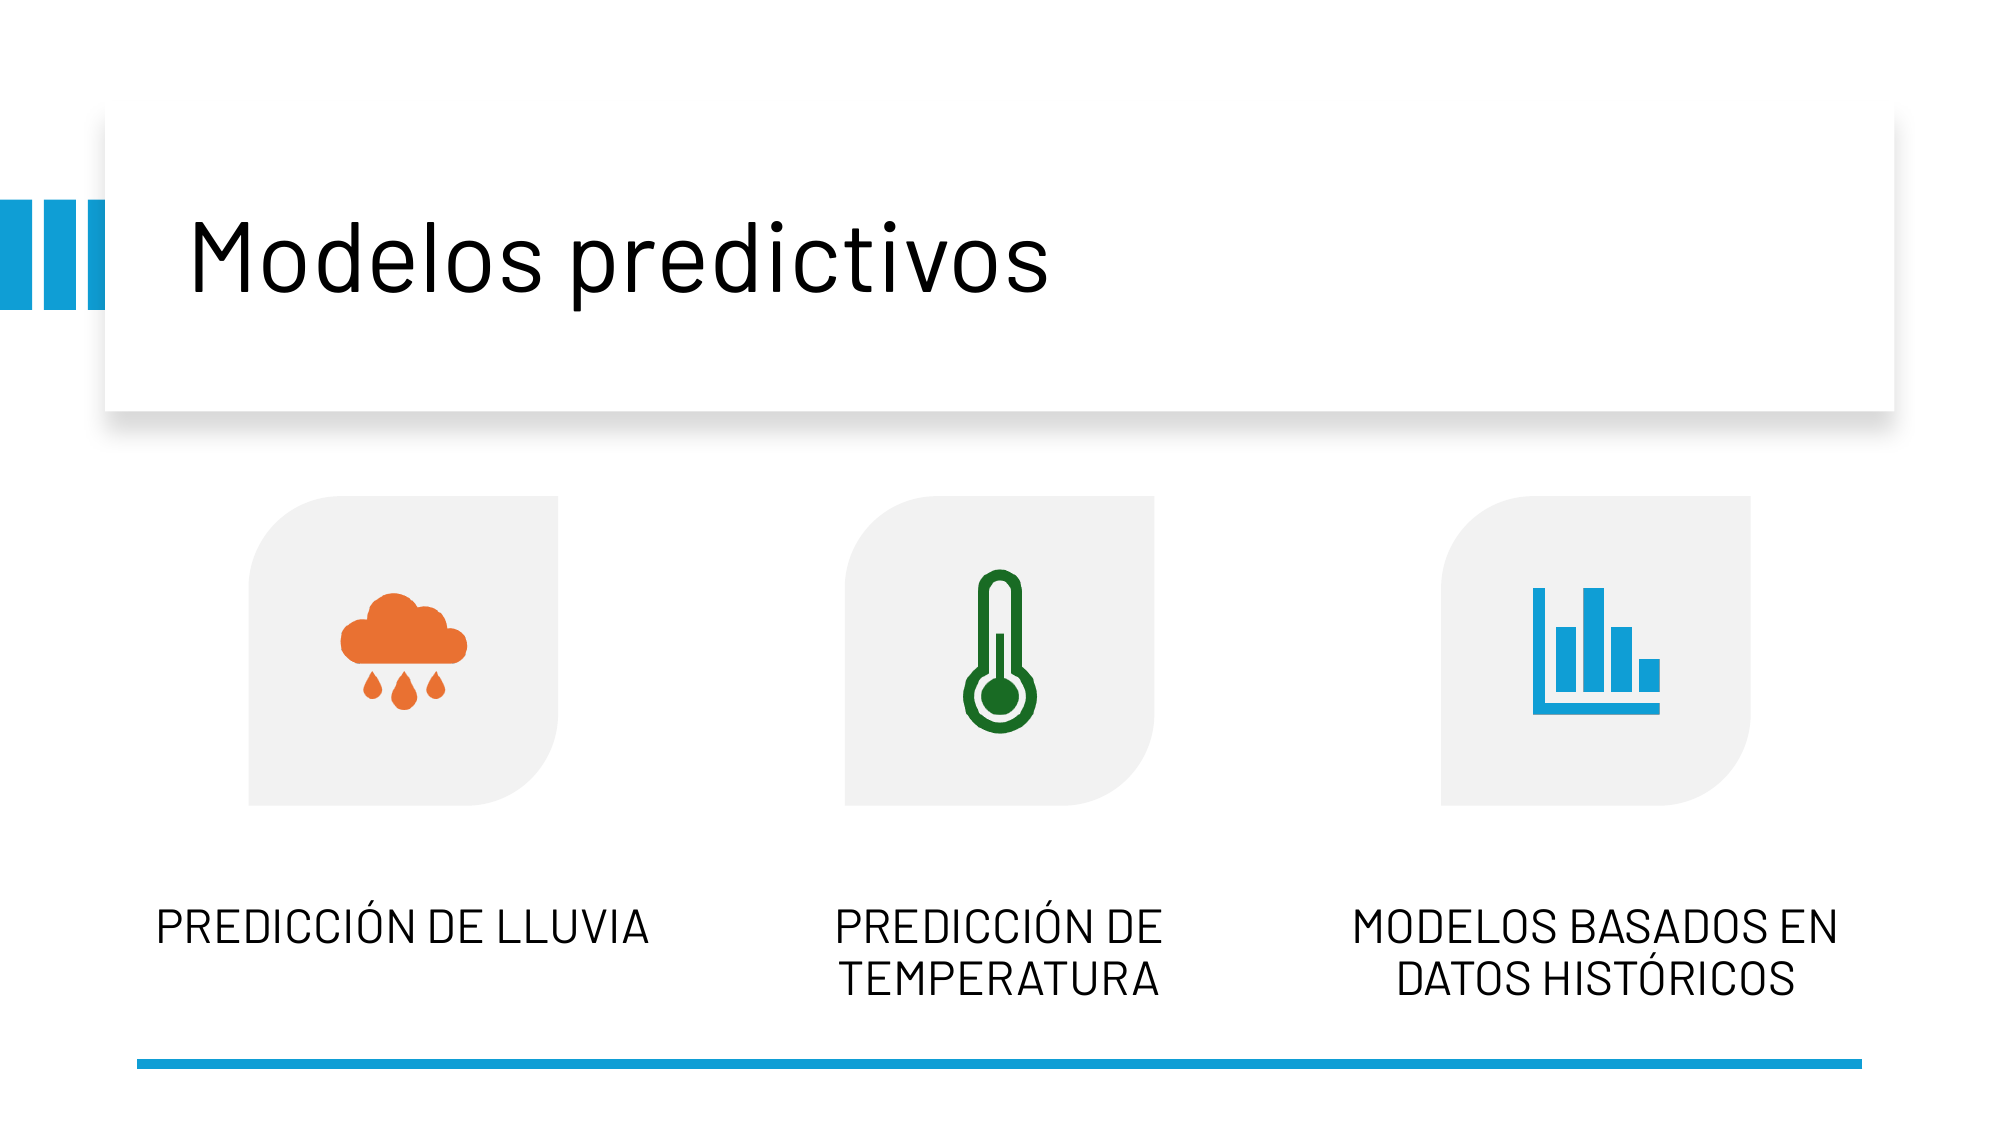

# Modelos predictivos

Predicción de lluvia
Predicción de temperatura
Modelos basados en datos históricos